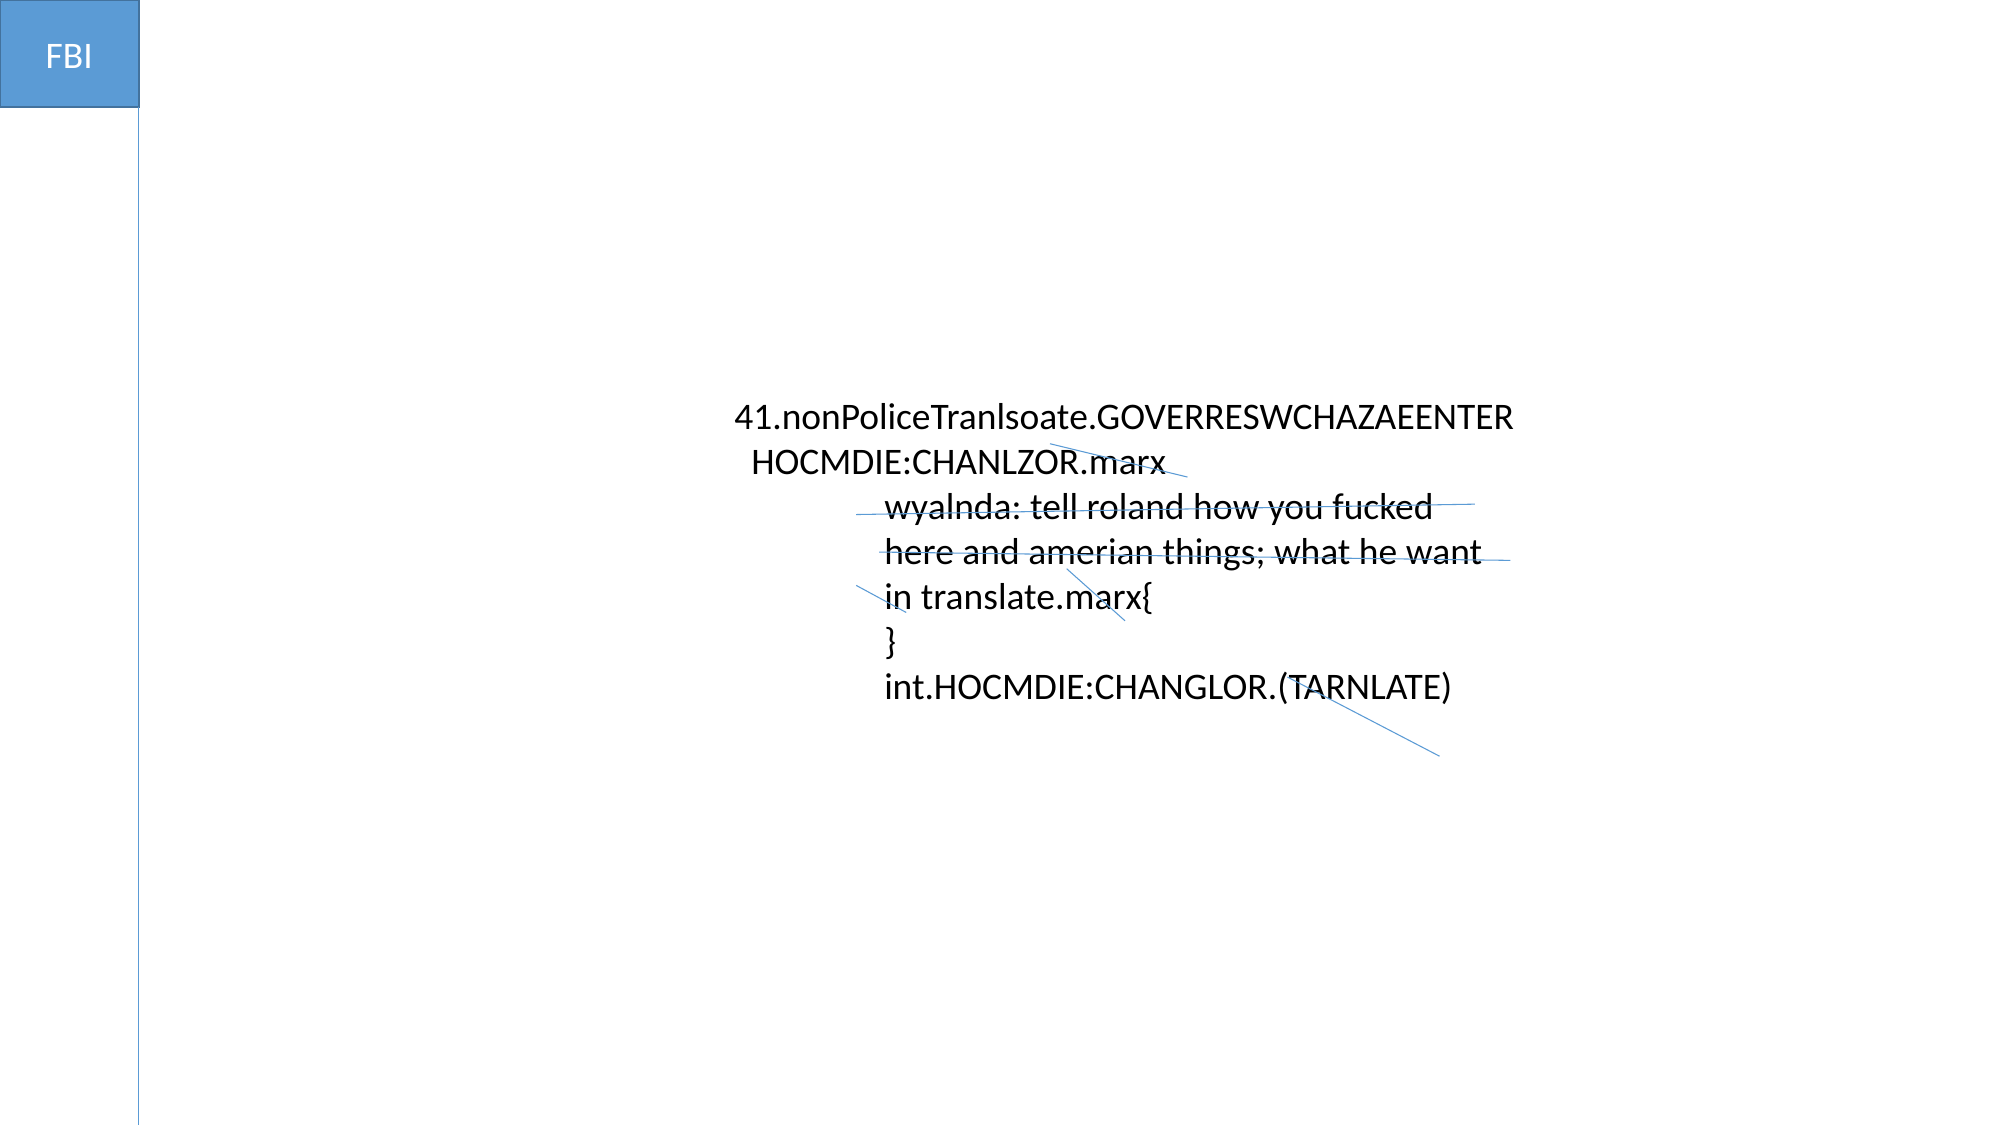

FBI
41.nonPoliceTranlsoate.GOVERRESWCHAZAEENTER
  HOCMDIE:CHANLZOR.marx
	wyalnda: tell roland how you fucked
	here and amerian things; what he want
	in translate.marx{
	}
	int.HOCMDIE:CHANGLOR.(TARNLATE)